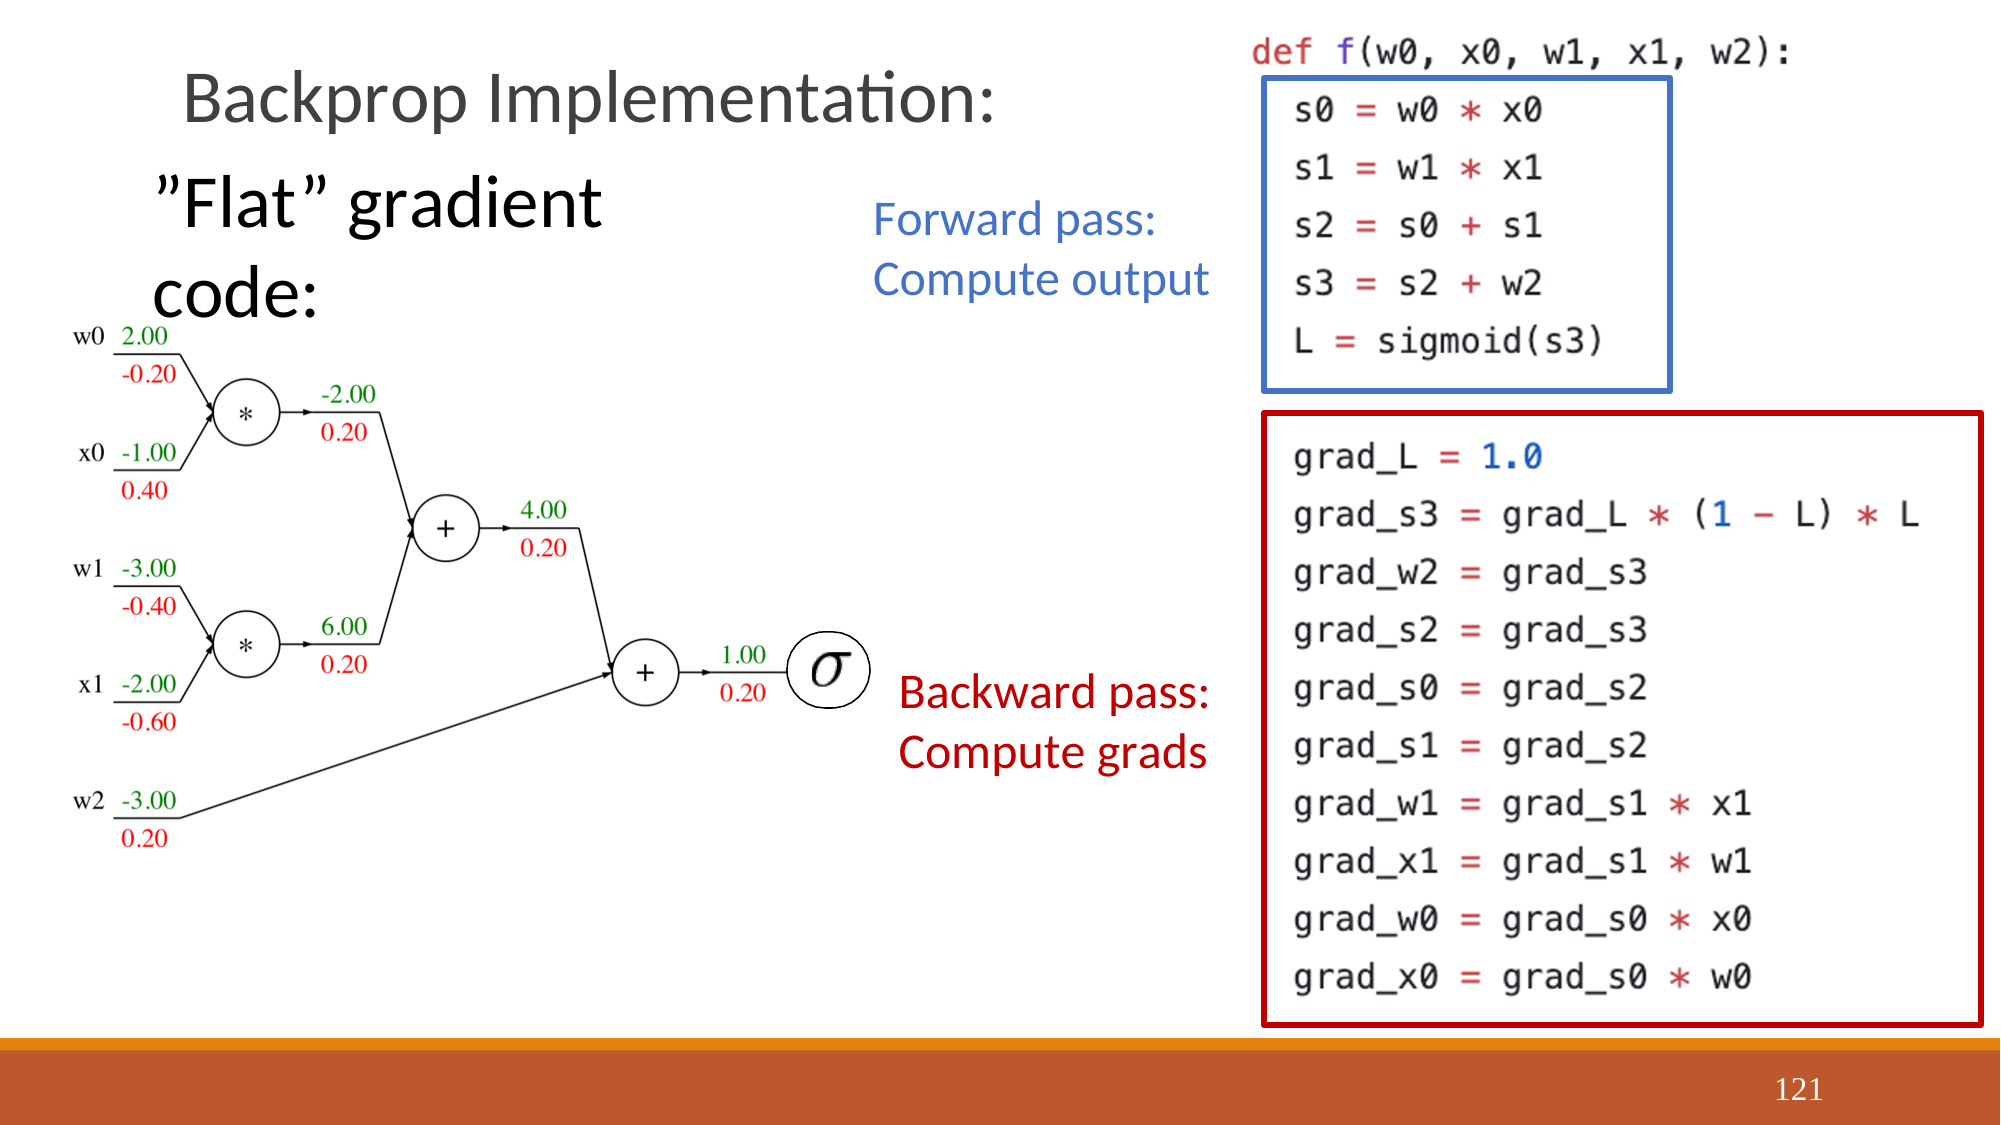

# Backprop Implementation:

”Flat” gradient code:
Forward pass: Compute output

Backward pass: Compute grads

121
Justin Johnson
September 23, 2019